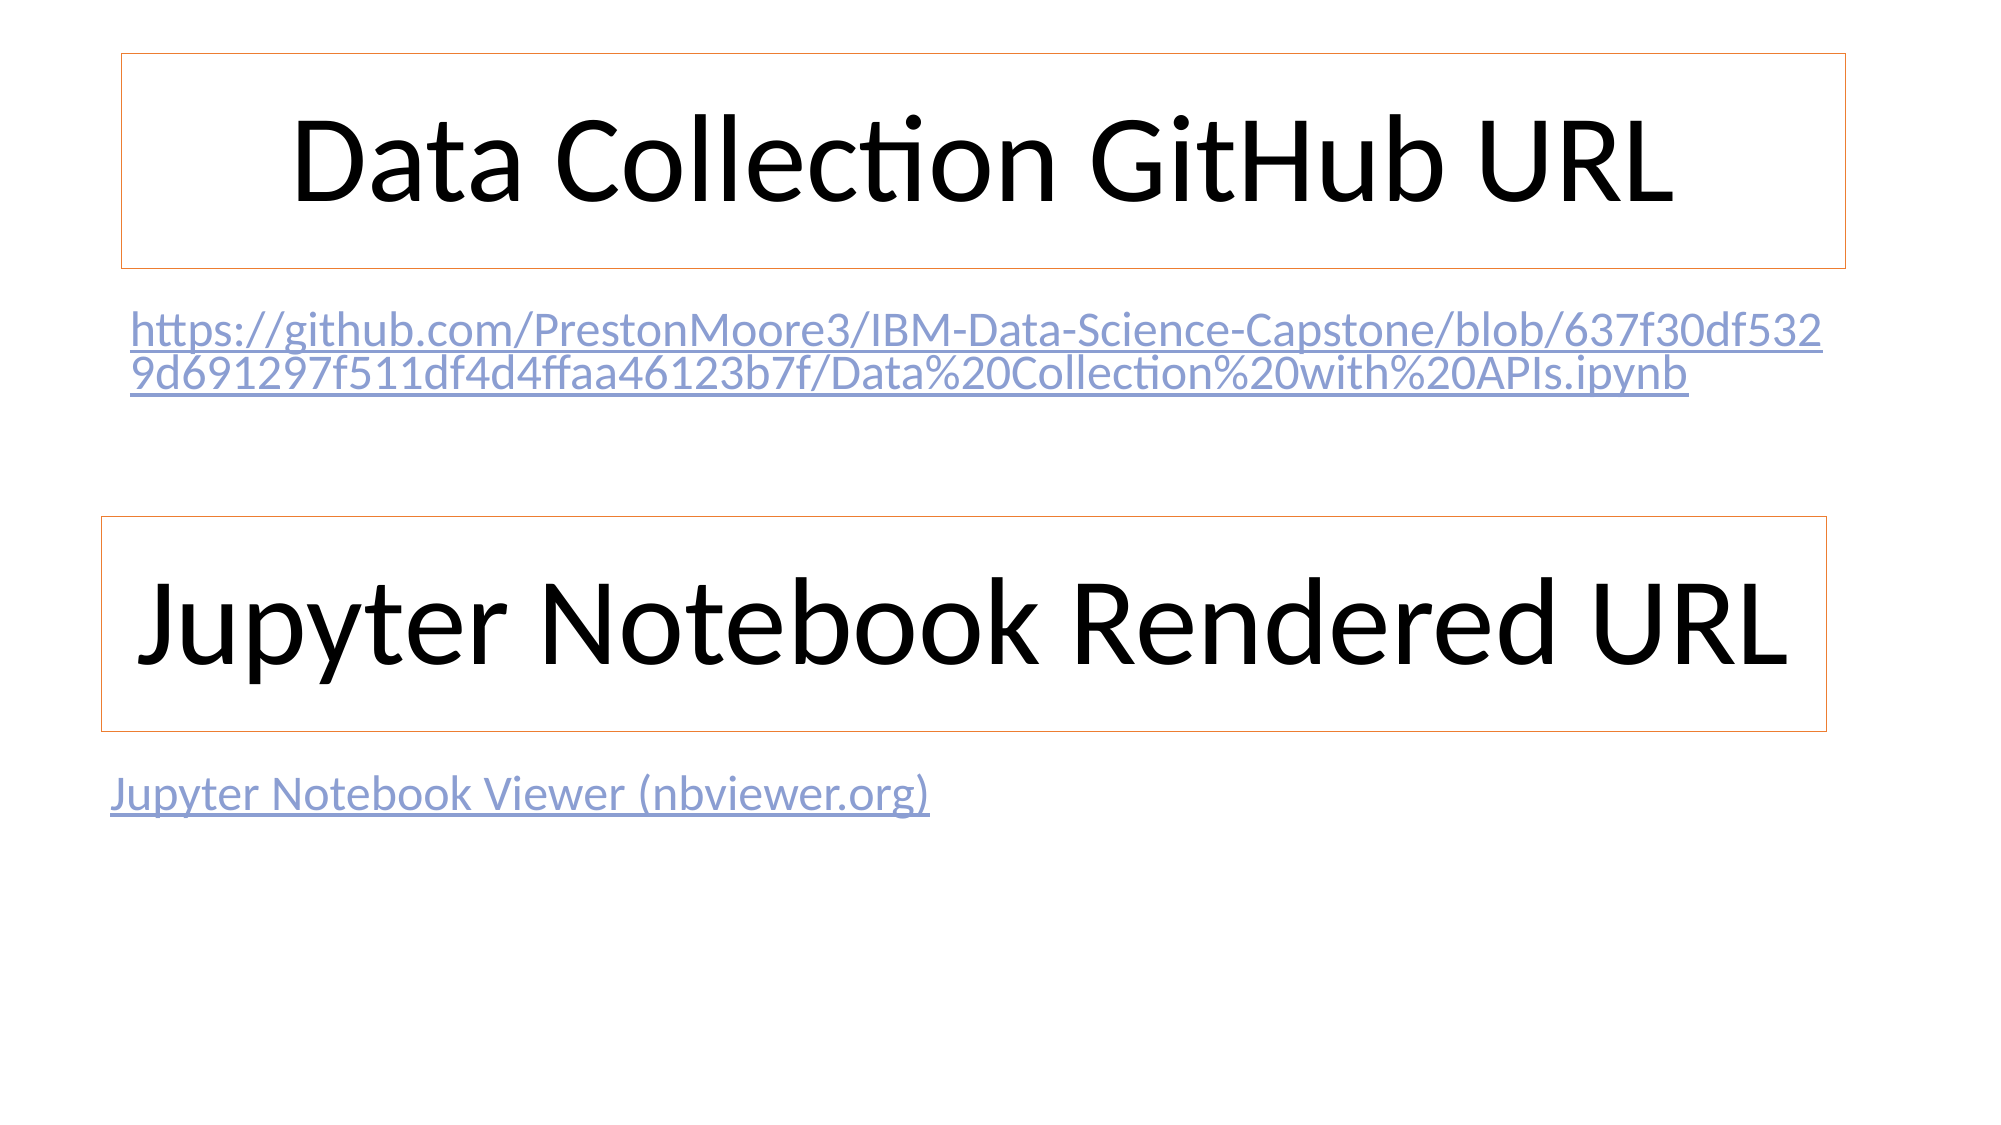

# Data Collection GitHub URL
https://github.com/PrestonMoore3/IBM-Data-Science-Capstone/blob/637f30df5329d691297f511df4d4ffaa46123b7f/Data%20Collection%20with%20APIs.ipynb

Jupyter Notebook Rendered URL
Jupyter Notebook Viewer (nbviewer.org)